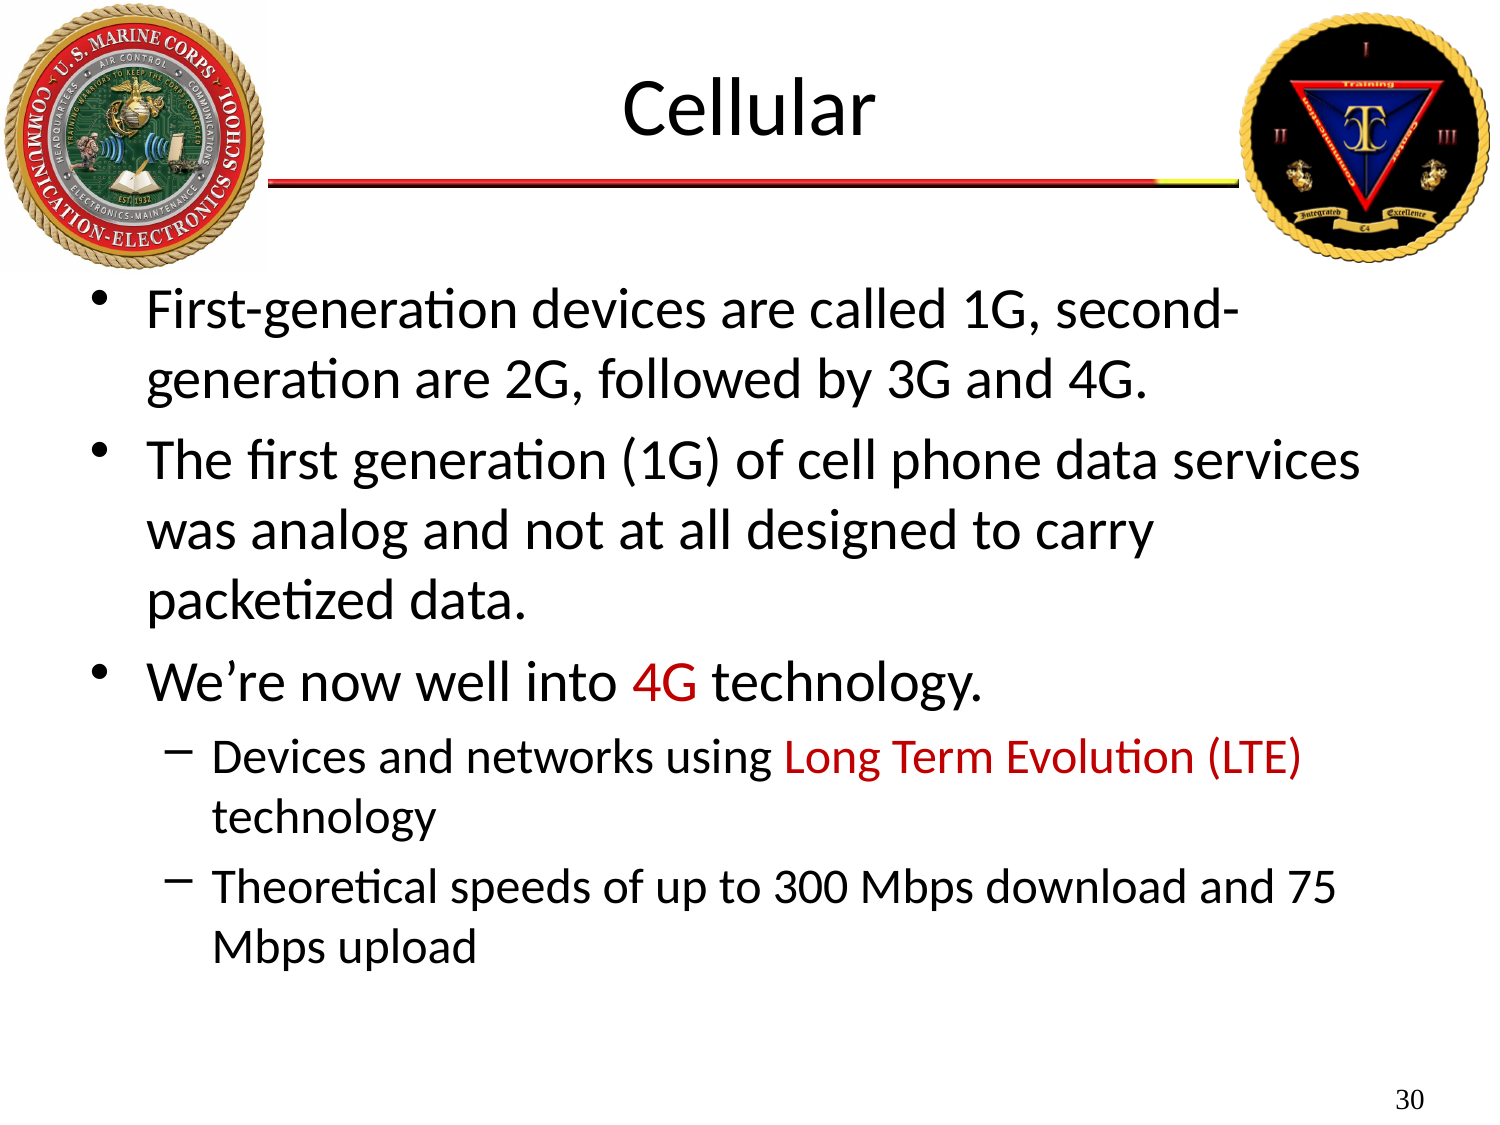

# Cellular
First-generation devices are called 1G, second-generation are 2G, followed by 3G and 4G.
The first generation (1G) of cell phone data services was analog and not at all designed to carry packetized data.
We’re now well into 4G technology.
Devices and networks using Long Term Evolution (LTE) technology
Theoretical speeds of up to 300 Mbps download and 75 Mbps upload